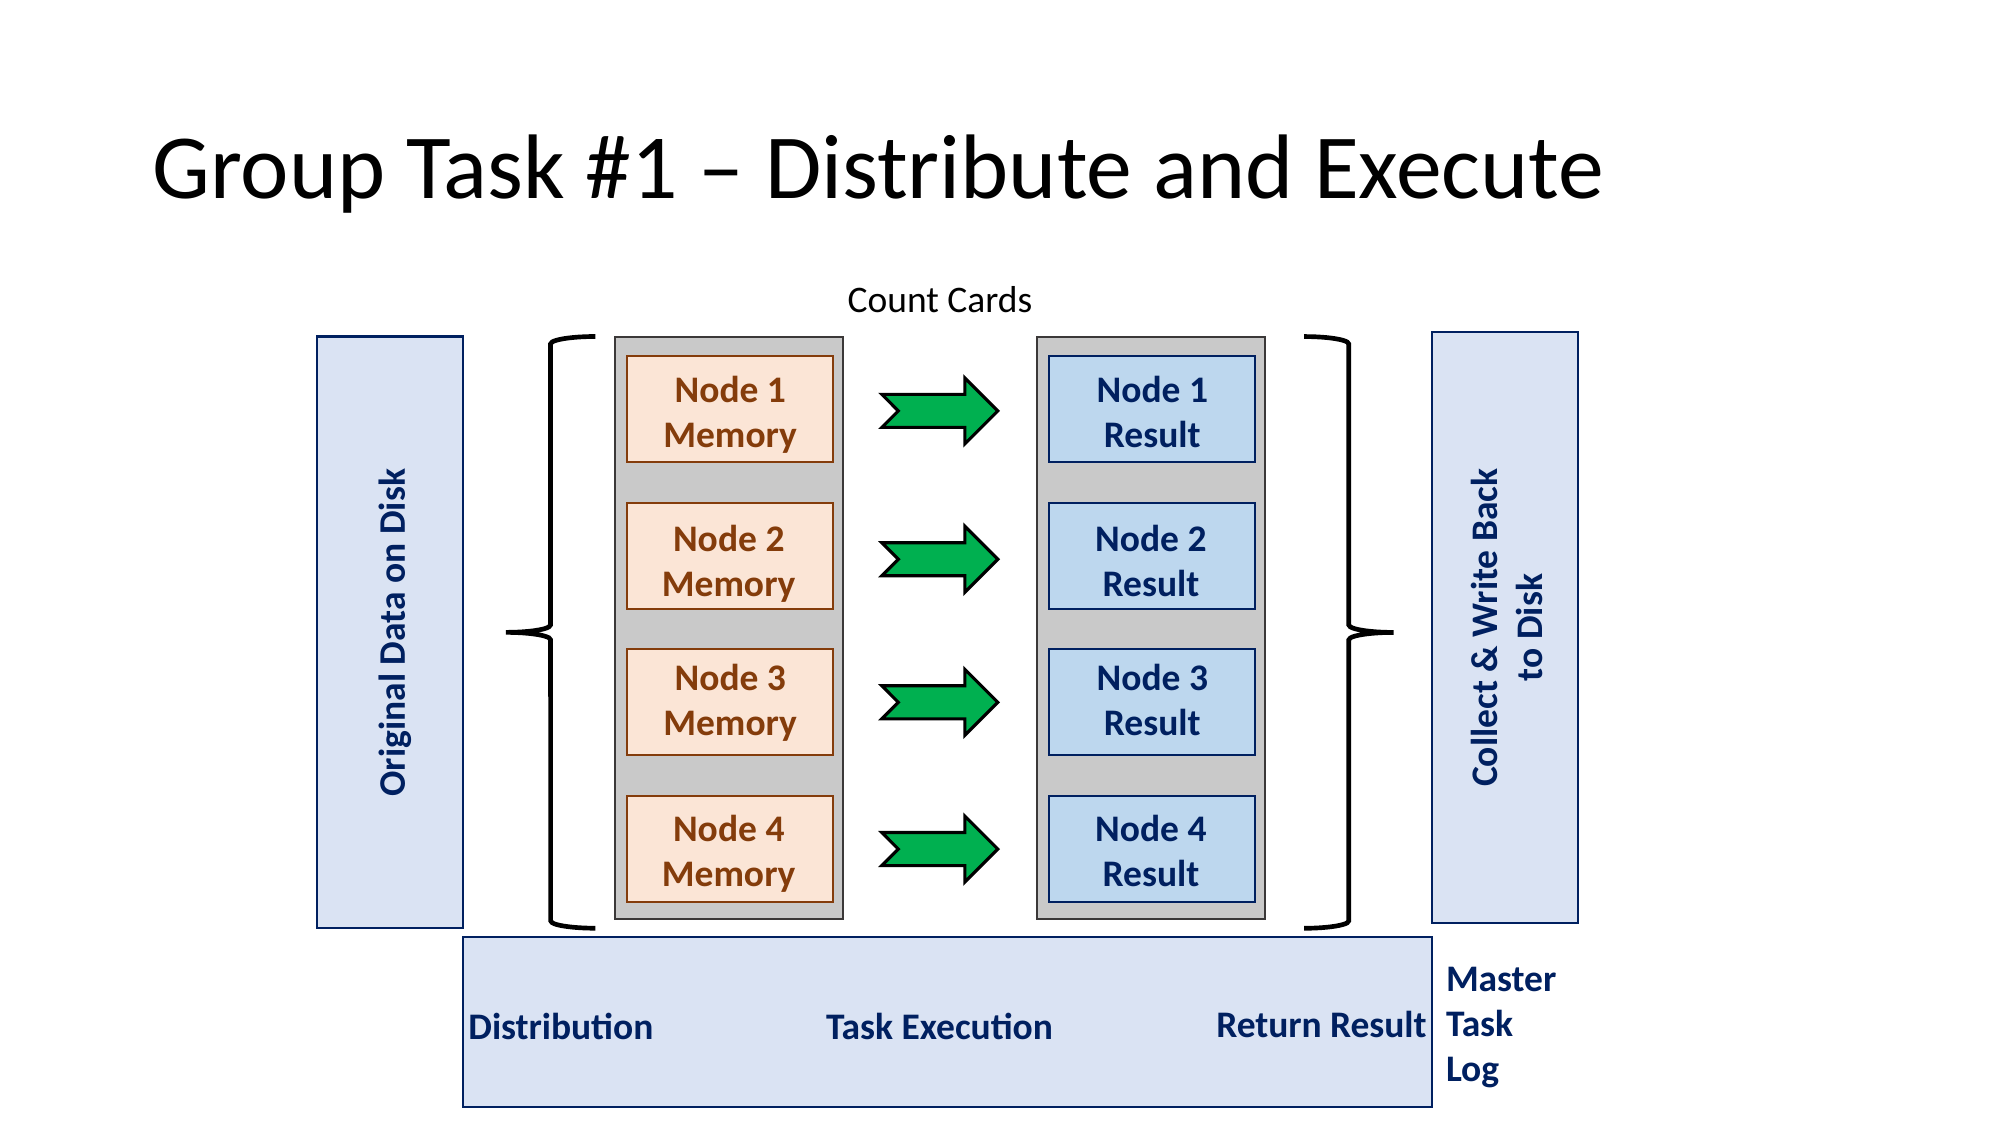

# Group Task #1 – Distribute and Execute
Count Cards

Collect & Write Back to Disk

Original Data on Disk

Node 1
Memory

Node 2
Memory
Node 3
Memory

Node 4
Memory

Node 1
Result

Node 2
Result
Node 3
Result

Node 4
Result

Master
Task
Log
Return Result
Distribution
Task Execution